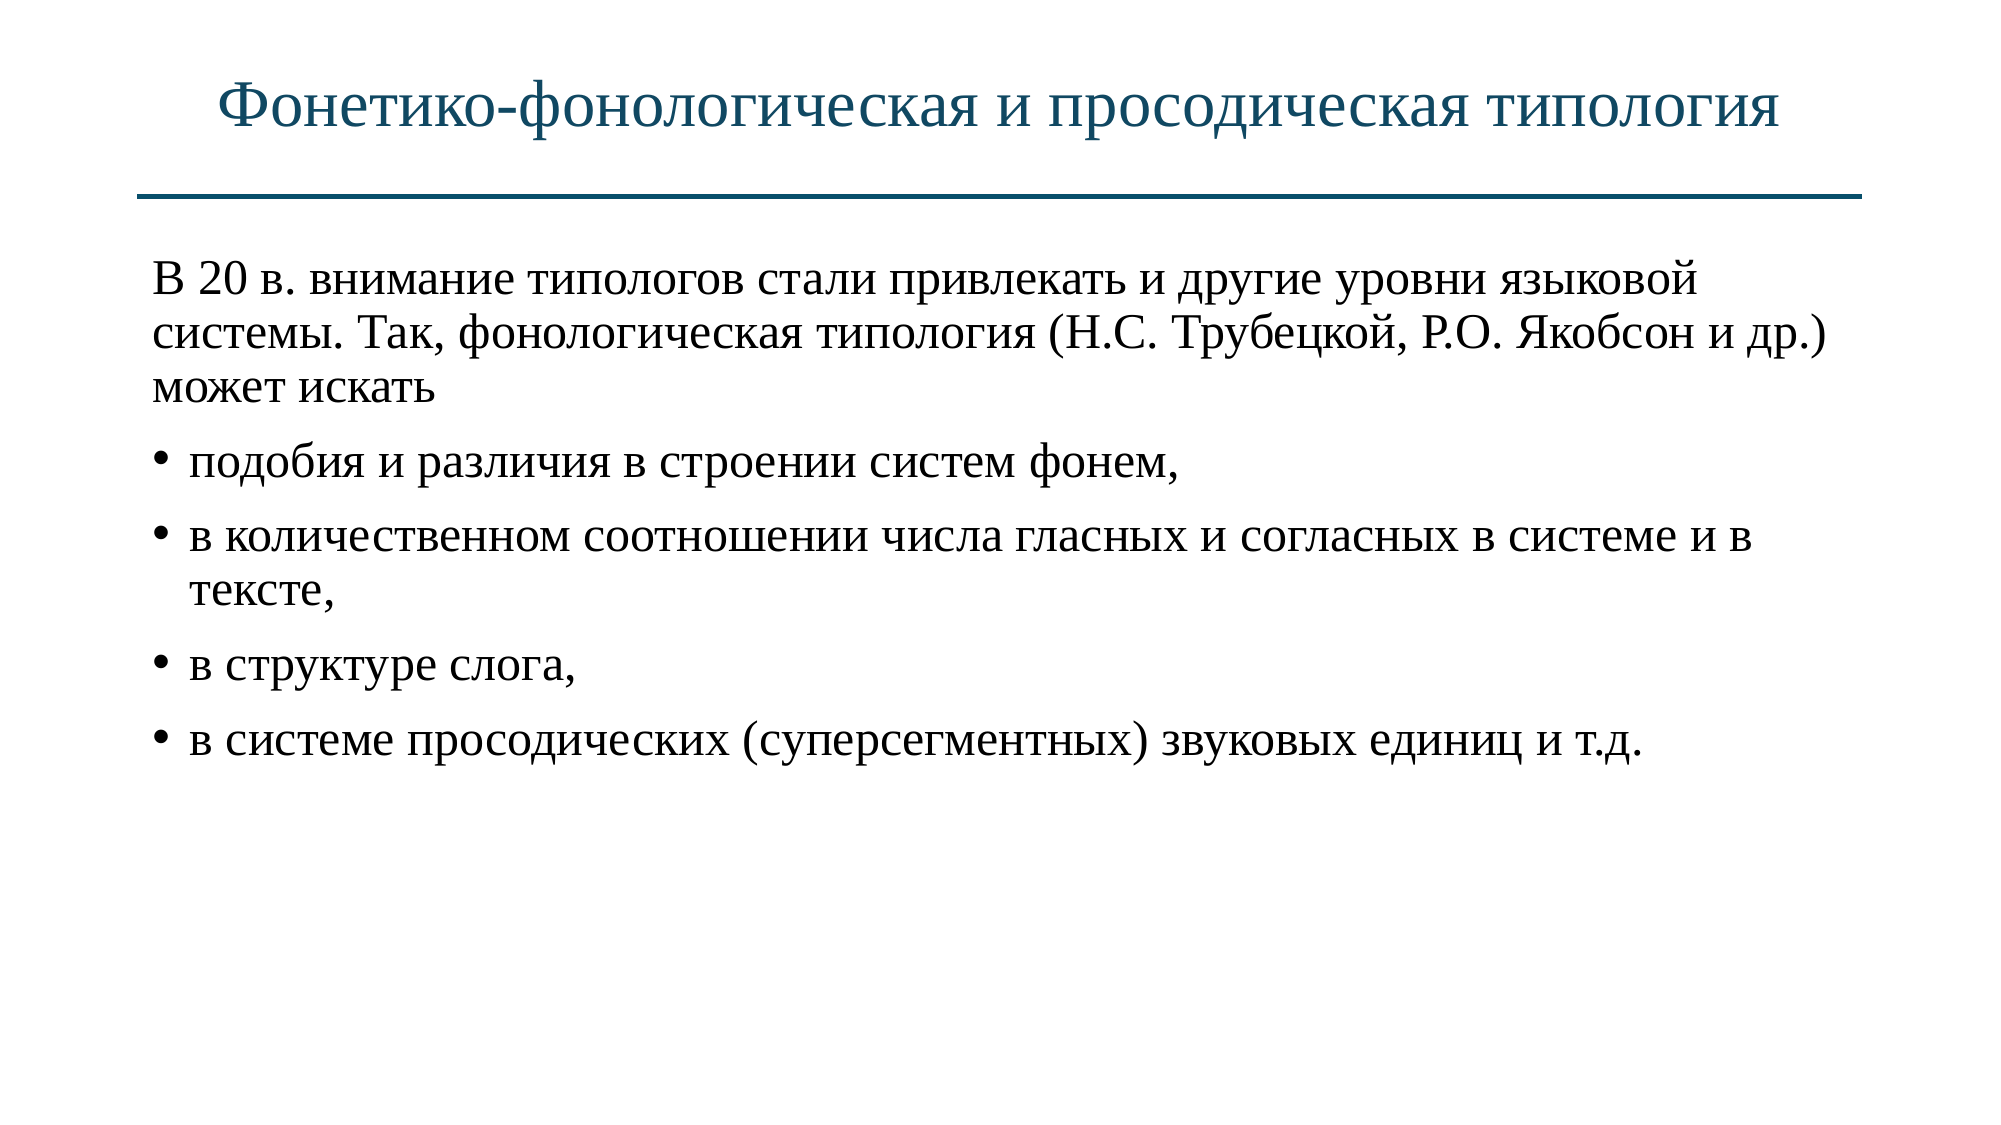

# Фонетико-фонологическая и просодическая типология
В 20 в. внимание типологов стали привлекать и другие уровни языковой системы. Так, фонологическая типология (Н.С. Трубецкой, Р.О. Якобсон и др.) может искать
подобия и различия в строении систем фонем,
в количественном соотношении числа гласных и согласных в системе и в тексте,
в структуре слога,
в системе просодических (суперсегментных) звуковых единиц и т.д.